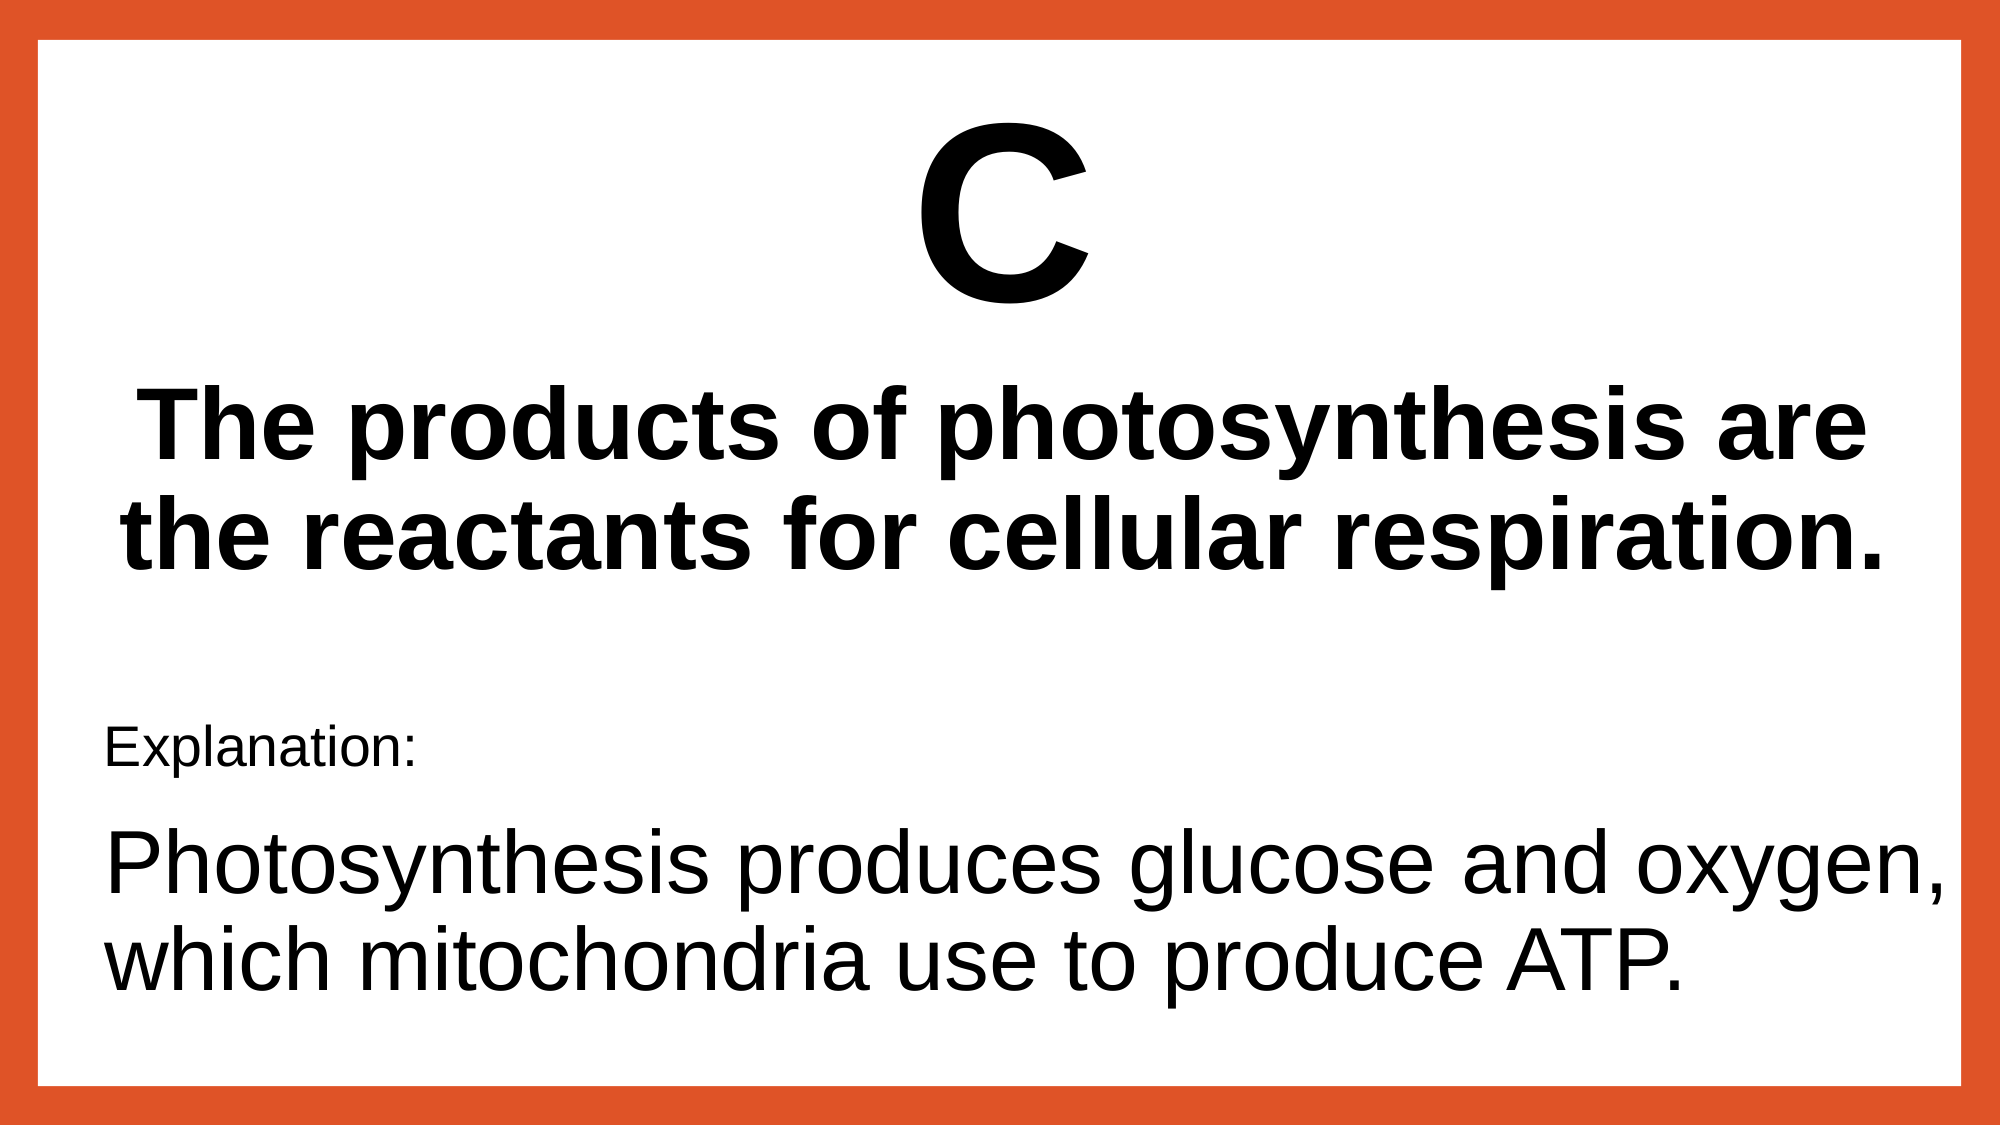

C
The products of photosynthesis are the reactants for cellular respiration.

Explanation:
Photosynthesis produces glucose and oxygen, which mitochondria use to produce ATP.